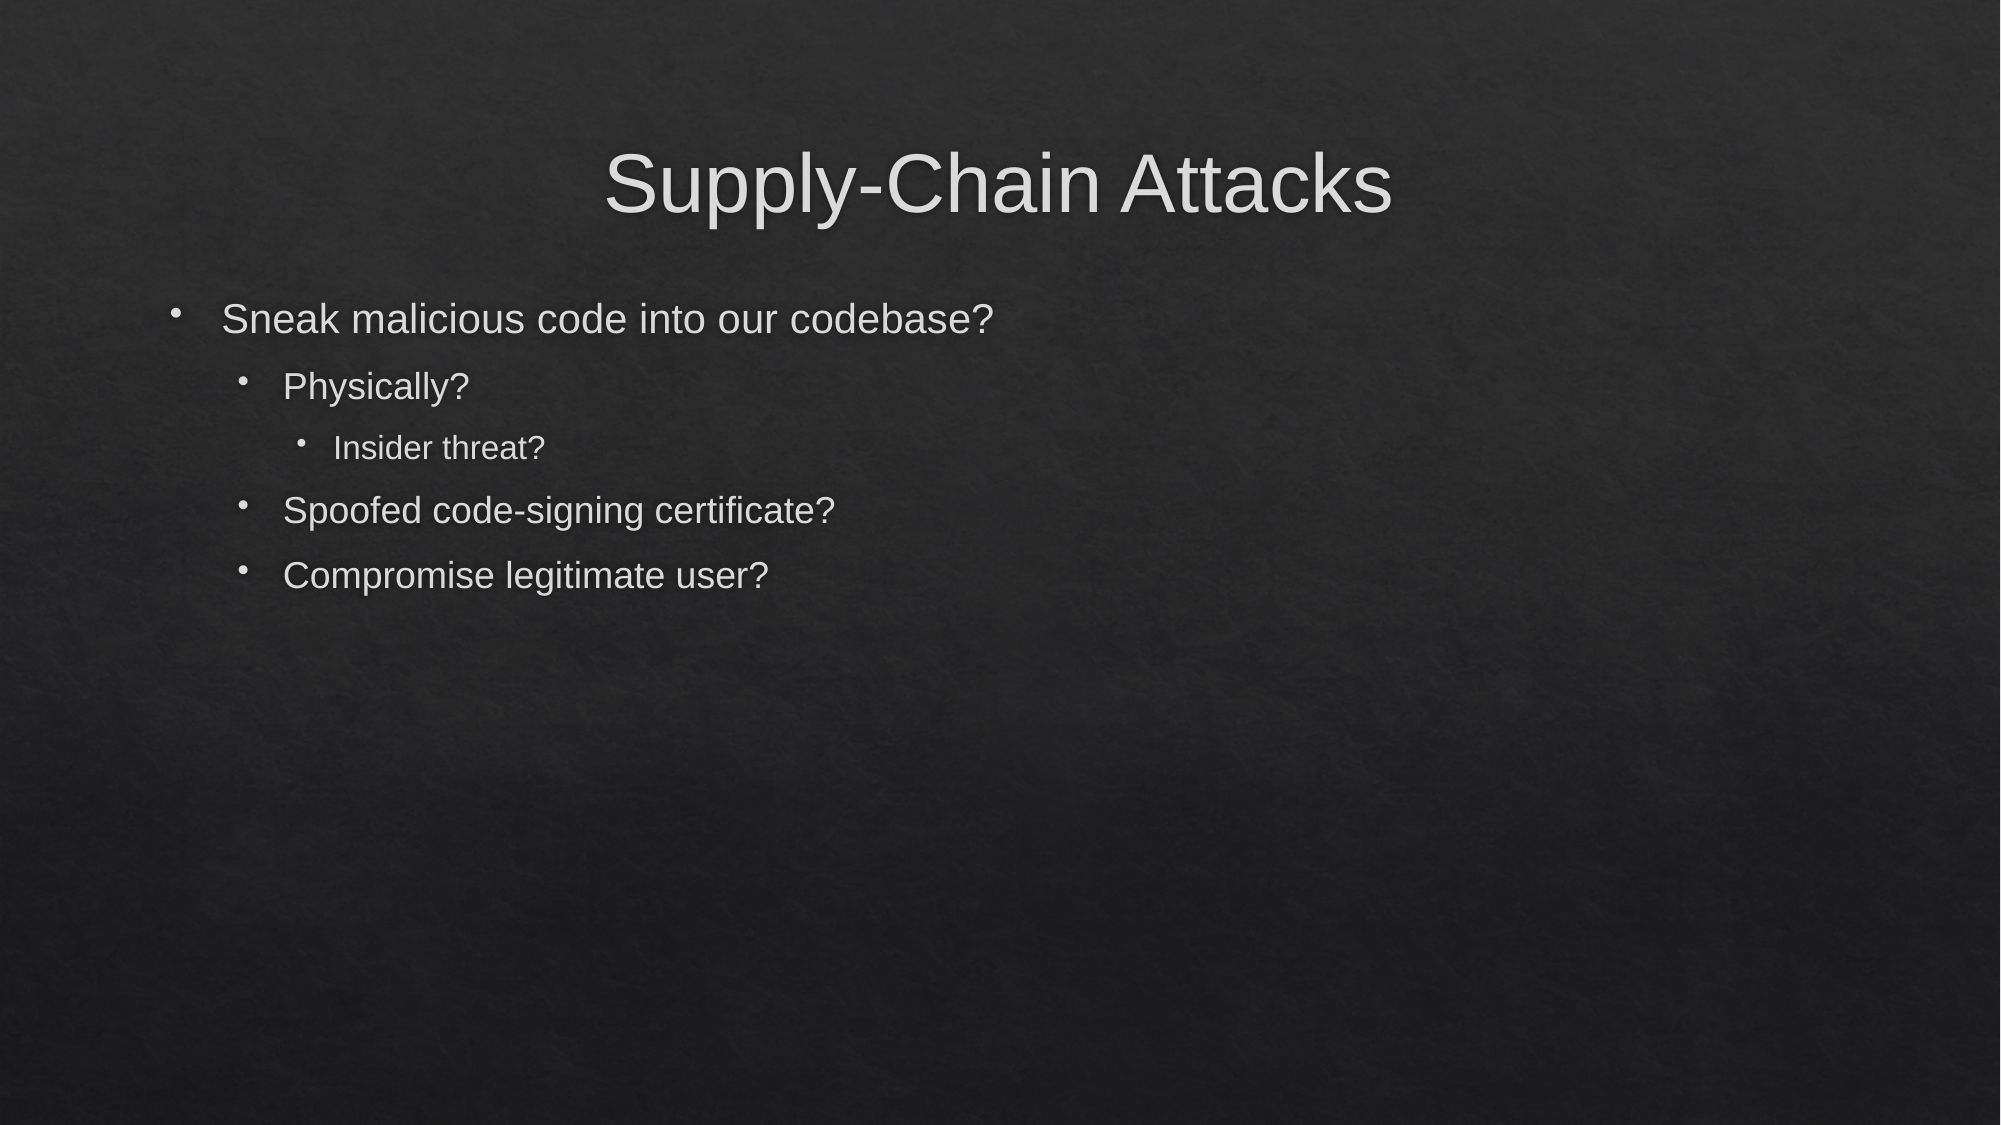

# Supply-Chain Attacks
Sneak malicious code into our codebase?
Physically?
Insider threat?
Spoofed code-signing certificate?
Compromise legitimate user?